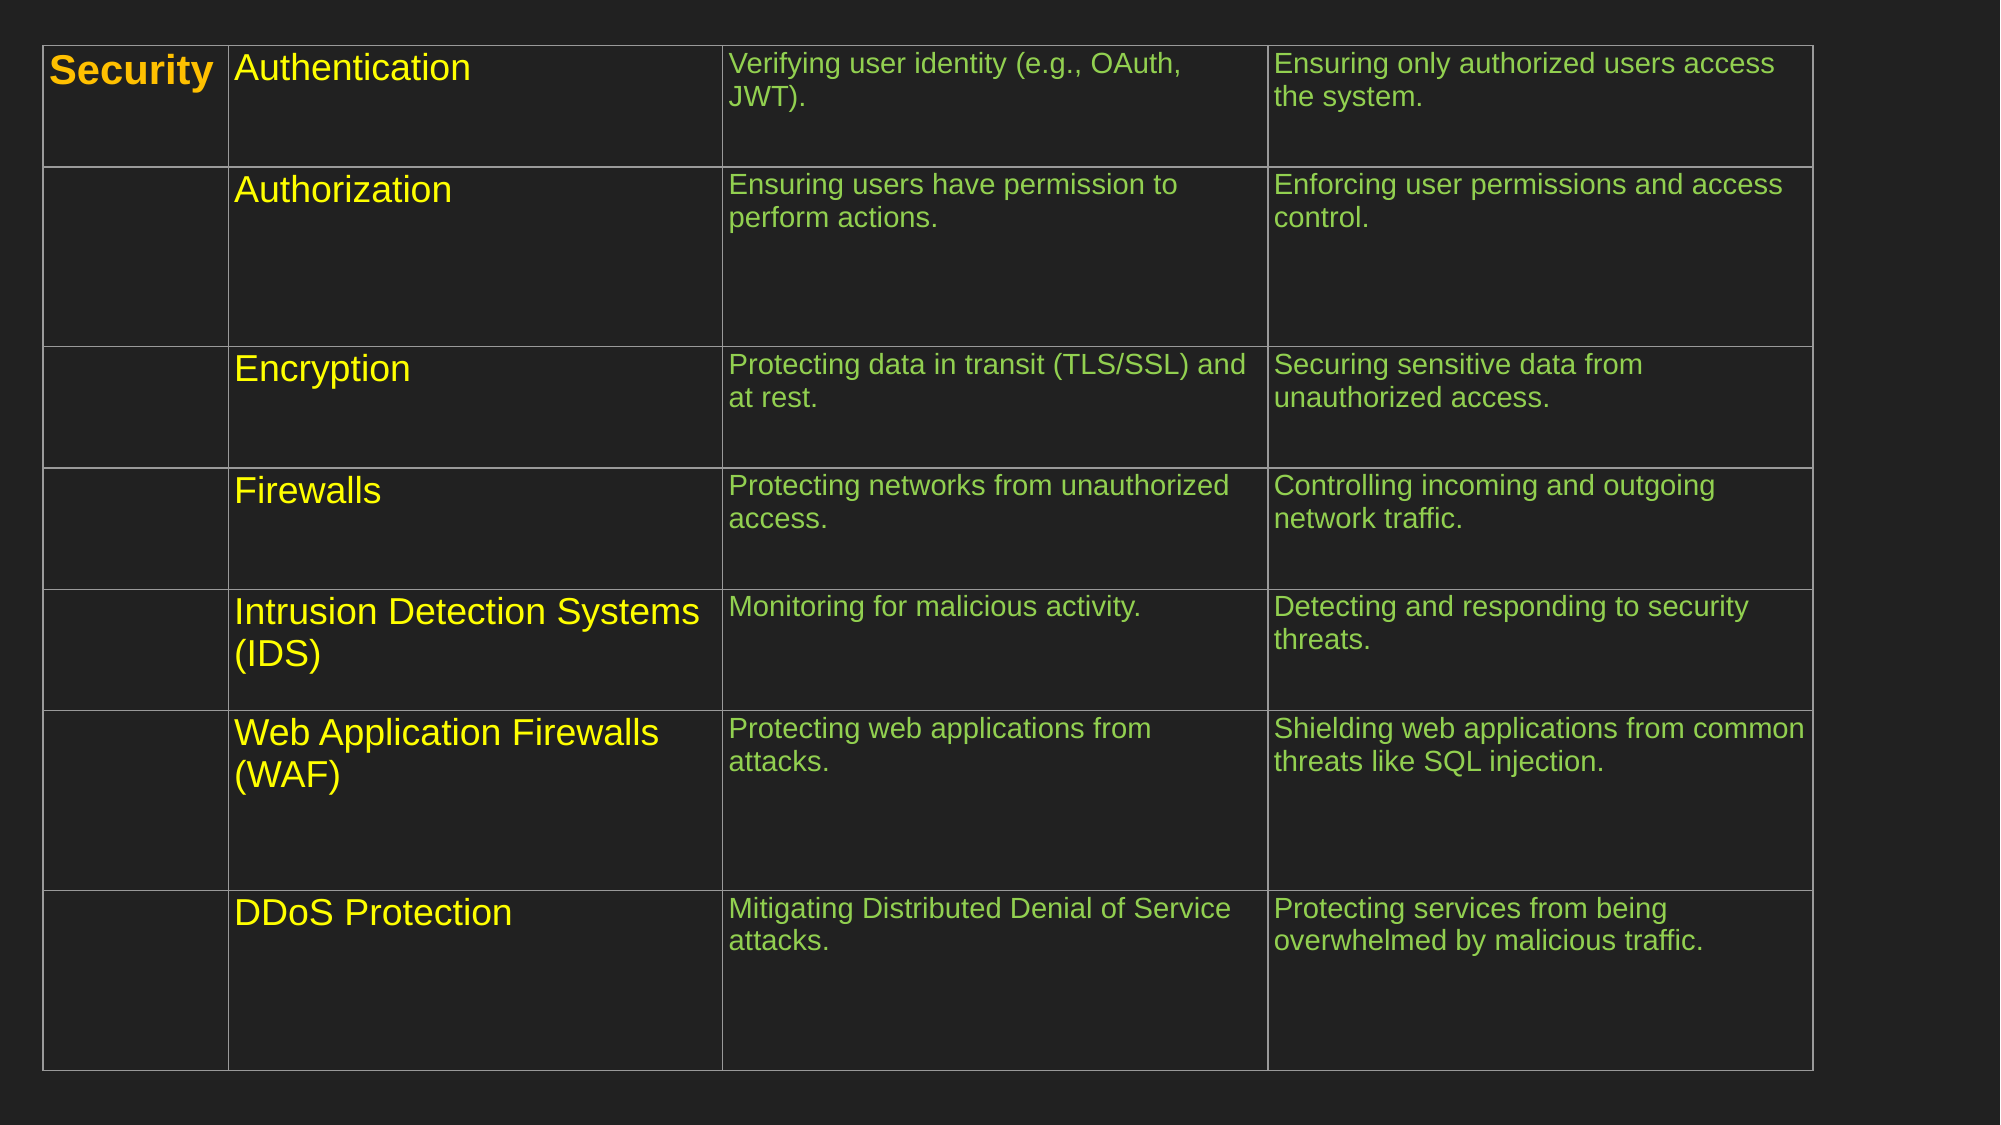

| Security | Authentication | Verifying user identity (e.g., OAuth, JWT). | Ensuring only authorized users access the system. |
| --- | --- | --- | --- |
|  | Authorization | Ensuring users have permission to perform actions. | Enforcing user permissions and access control. |
|  | Encryption | Protecting data in transit (TLS/SSL) and at rest. | Securing sensitive data from unauthorized access. |
|  | Firewalls | Protecting networks from unauthorized access. | Controlling incoming and outgoing network traffic. |
|  | Intrusion Detection Systems (IDS) | Monitoring for malicious activity. | Detecting and responding to security threats. |
|  | Web Application Firewalls (WAF) | Protecting web applications from attacks. | Shielding web applications from common threats like SQL injection. |
|  | DDoS Protection | Mitigating Distributed Denial of Service attacks. | Protecting services from being overwhelmed by malicious traffic. |